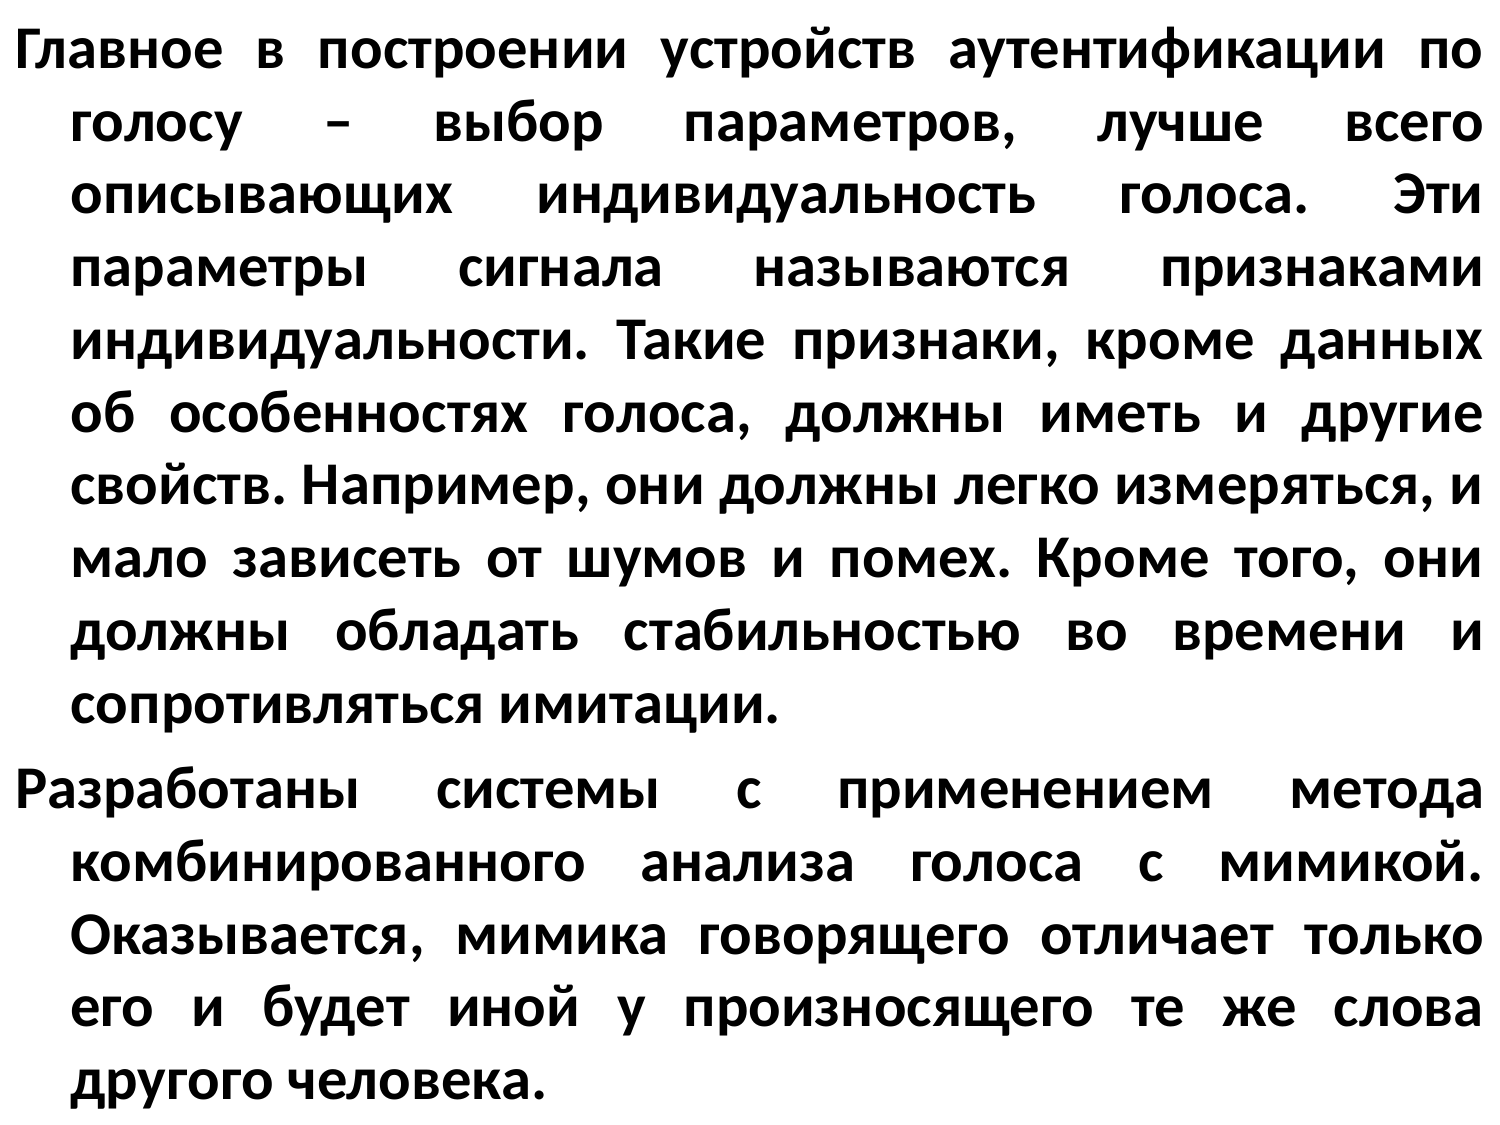

Главное в построении устройств аутентификации по голосу – выбор параметров, лучше всего описывающих индивидуальность голоса. Эти параметры сигнала называются признаками индивидуальности. Такие признаки, кроме данных об особенностях голоса, должны иметь и другие свойств. Например, они должны легко измеряться, и мало зависеть от шумов и помех. Кроме того, они должны обладать стабильностью во времени и сопротивляться имитации.
Разработаны системы с применением метода комбинированного анализа голоса с мимикой. Оказывается, мимика говорящего отличает только его и будет иной у произносящего те же слова другого человека.